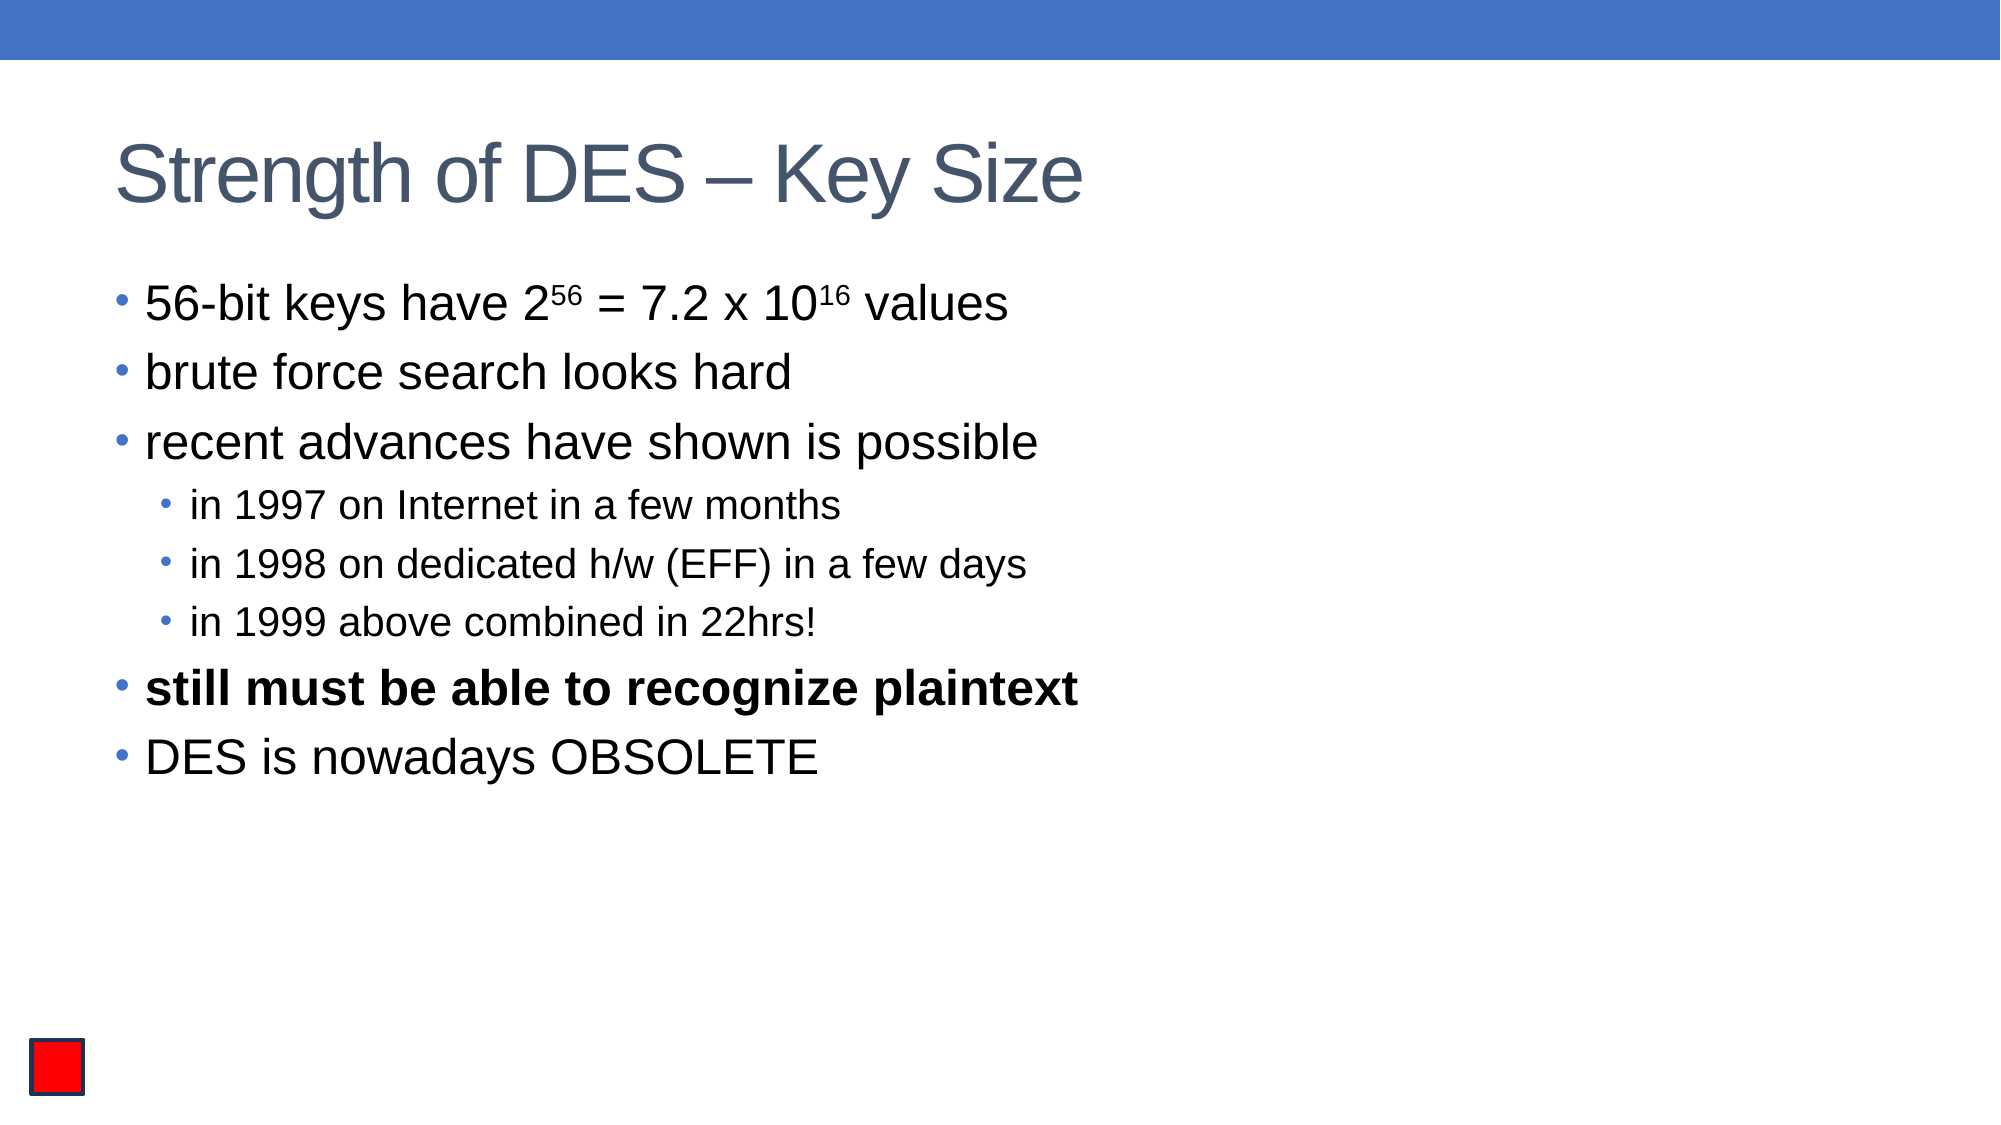

# Strength of DES – Key Size
56-bit keys have 256 = 7.2 x 1016 values
brute force search looks hard
recent advances have shown is possible
in 1997 on Internet in a few months
in 1998 on dedicated h/w (EFF) in a few days
in 1999 above combined in 22hrs!
still must be able to recognize plaintext
DES is nowadays OBSOLETE